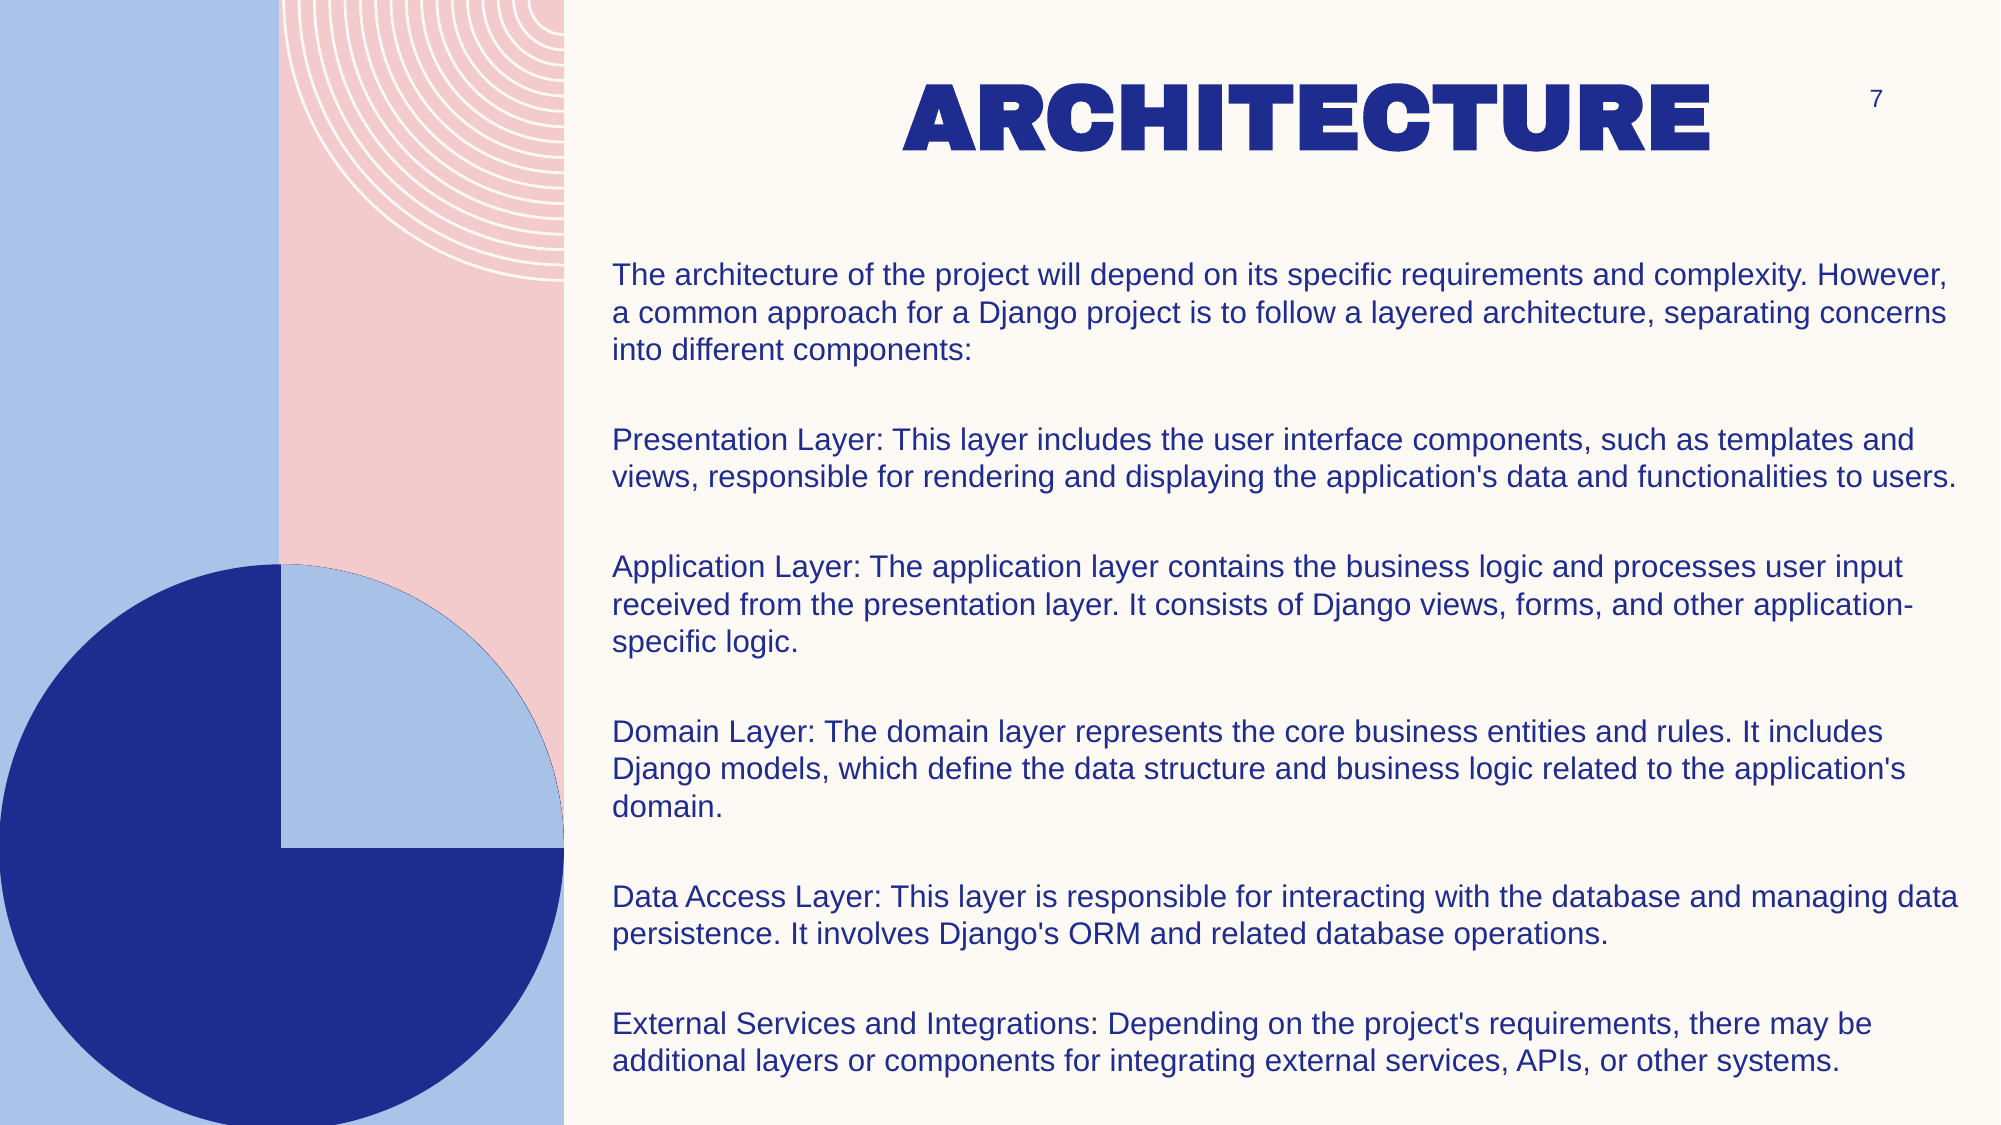

# architecture
7
The architecture of the project will depend on its specific requirements and complexity. However, a common approach for a Django project is to follow a layered architecture, separating concerns into different components:

Presentation Layer: This layer includes the user interface components, such as templates and views, responsible for rendering and displaying the application's data and functionalities to users.

Application Layer: The application layer contains the business logic and processes user input received from the presentation layer. It consists of Django views, forms, and other application-specific logic.

Domain Layer: The domain layer represents the core business entities and rules. It includes Django models, which define the data structure and business logic related to the application's domain.

Data Access Layer: This layer is responsible for interacting with the database and managing data persistence. It involves Django's ORM and related database operations.

External Services and Integrations: Depending on the project's requirements, there may be additional layers or components for integrating external services, APIs, or other systems.